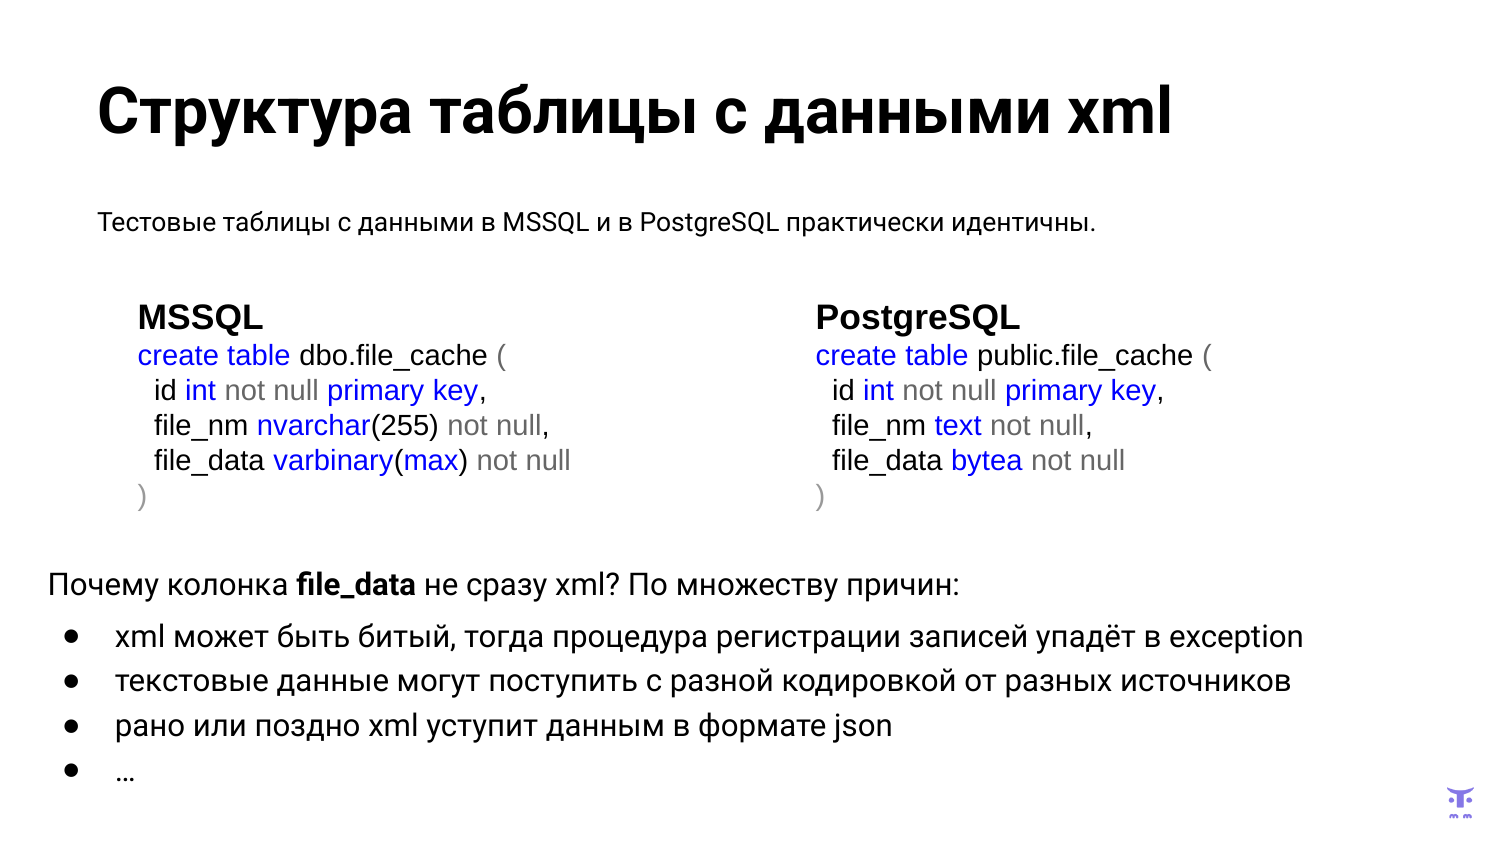

# Структура таблицы с данными xml
Тестовые таблицы с данными в MSSQL и в PostgreSQL практически идентичны.
MSSQL
create table dbo.file_cache (
  id int not null primary key,
  file_nm nvarchar(255) not null,
  file_data varbinary(max) not null
)
PostgreSQL
create table public.file_cache (
  id int not null primary key,
  file_nm text not null,
  file_data bytea not null
)
 Почему колонка file_data не сразу xml? По множеству причин:
xml может быть битый, тогда процедура регистрации записей упадёт в exception
текстовые данные могут поступить с разной кодировкой от разных источников
рано или поздно xml уступит данным в формате json
…